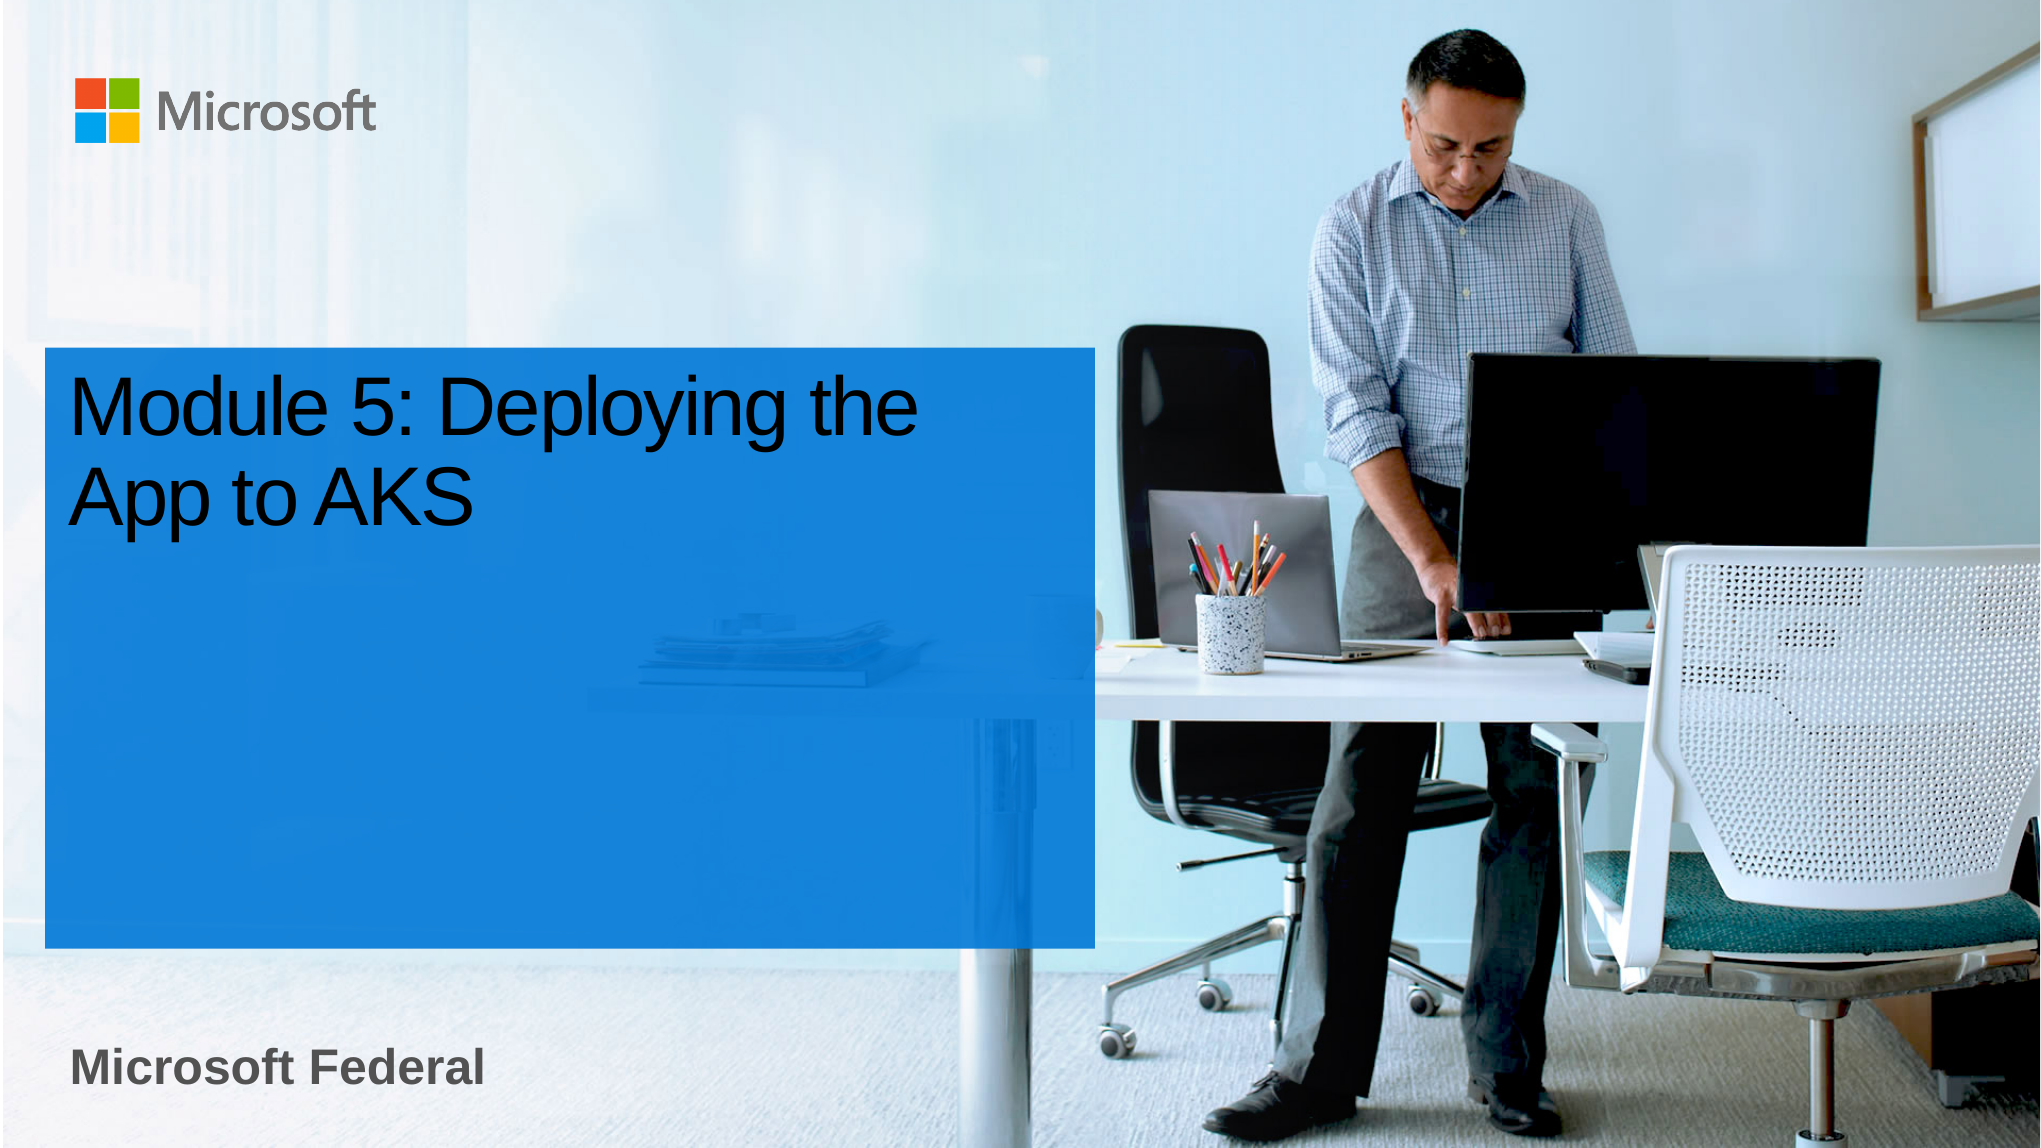

# Module 5: Deploying the App to AKS